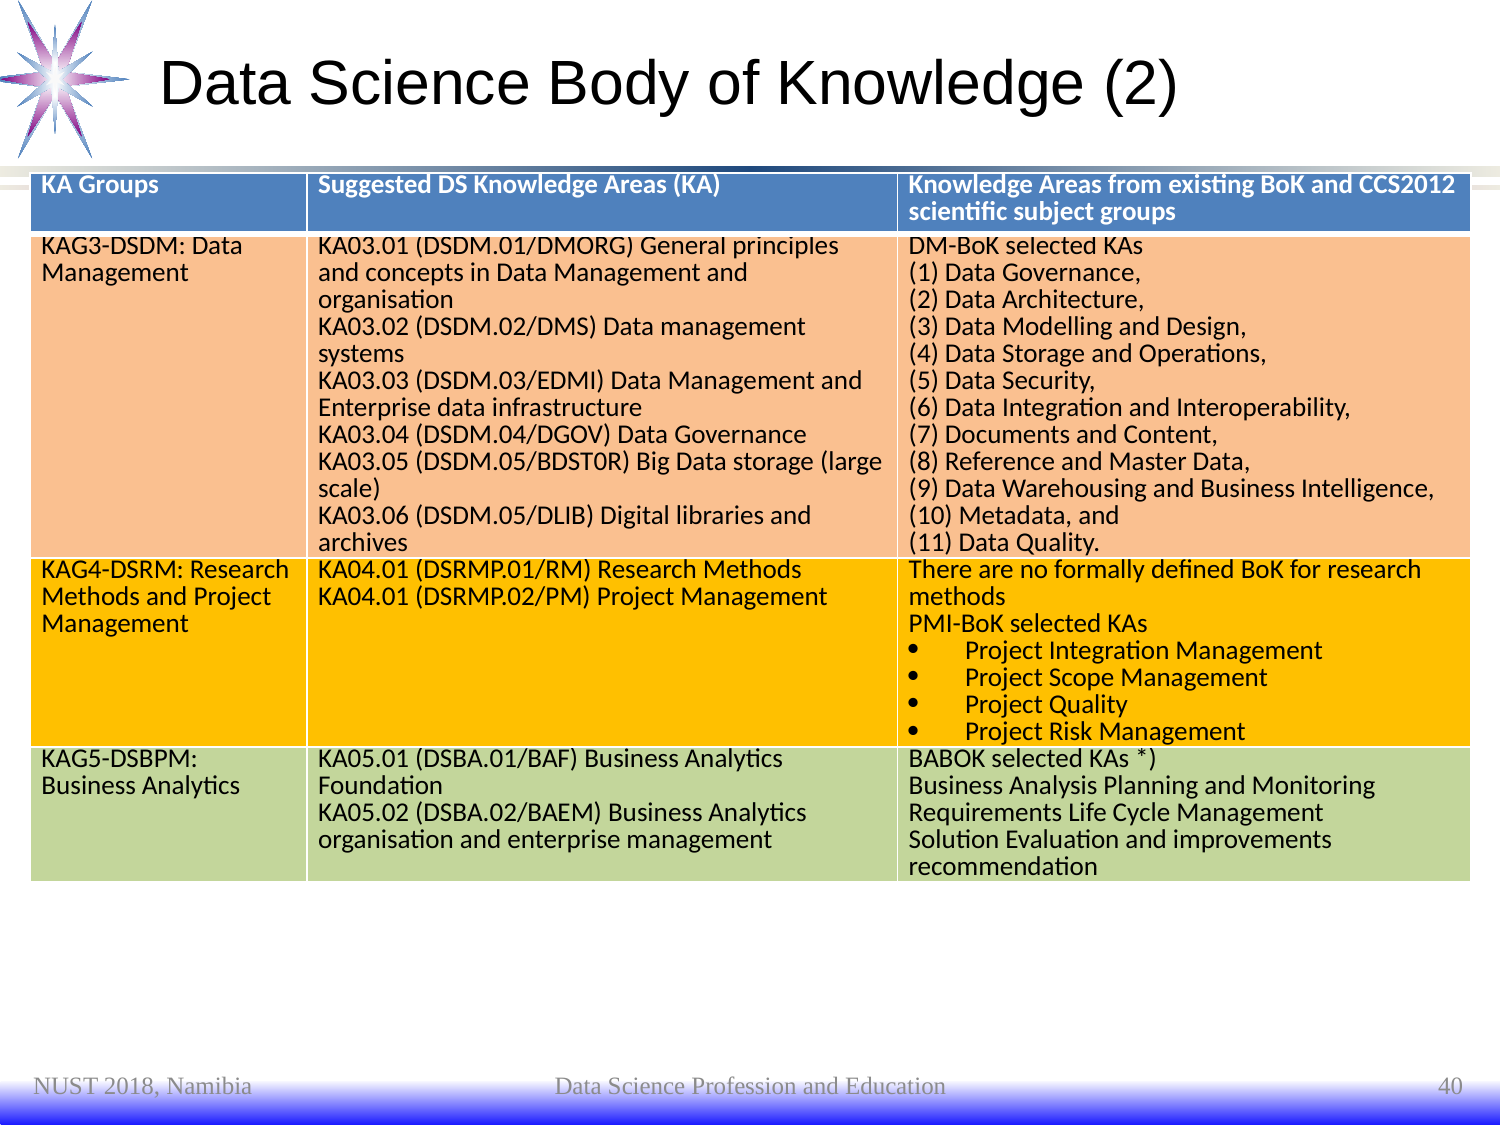

# Data Science Body of Knowledge (2)
| KA Groups | Suggested DS Knowledge Areas (KA) | Knowledge Areas from existing BoK and CCS2012 scientific subject groups |
| --- | --- | --- |
| KAG3-DSDM: Data Management | KA03.01 (DSDM.01/DMORG) General principles and concepts in Data Management and organisation KA03.02 (DSDM.02/DMS) Data management systems KA03.03 (DSDM.03/EDMI) Data Management and Enterprise data infrastructure KA03.04 (DSDM.04/DGOV) Data Governance KA03.05 (DSDM.05/BDST0R) Big Data storage (large scale) KA03.06 (DSDM.05/DLIB) Digital libraries and archives | DM-BoK selected KAs (1) Data Governance, (2) Data Architecture, (3) Data Modelling and Design, (4) Data Storage and Operations, (5) Data Security, (6) Data Integration and Interoperability, (7) Documents and Content, (8) Reference and Master Data, (9) Data Warehousing and Business Intelligence, (10) Metadata, and (11) Data Quality. |
| KAG4-DSRM: Research Methods and Project Management | KA04.01 (DSRMP.01/RM) Research Methods KA04.01 (DSRMP.02/PM) Project Management | There are no formally defined BoK for research methods PMI-BoK selected KAs Project Integration Management Project Scope Management Project Quality Project Risk Management |
| KAG5-DSBPM: Business Analytics | KA05.01 (DSBA.01/BAF) Business Analytics Foundation KA05.02 (DSBA.02/BAEM) Business Analytics organisation and enterprise management | BABOK selected KAs \*) Business Analysis Planning and Monitoring Requirements Life Cycle Management Solution Evaluation and improvements recommendation |
NUST 2018, Namibia
Data Science Profession and Education
40